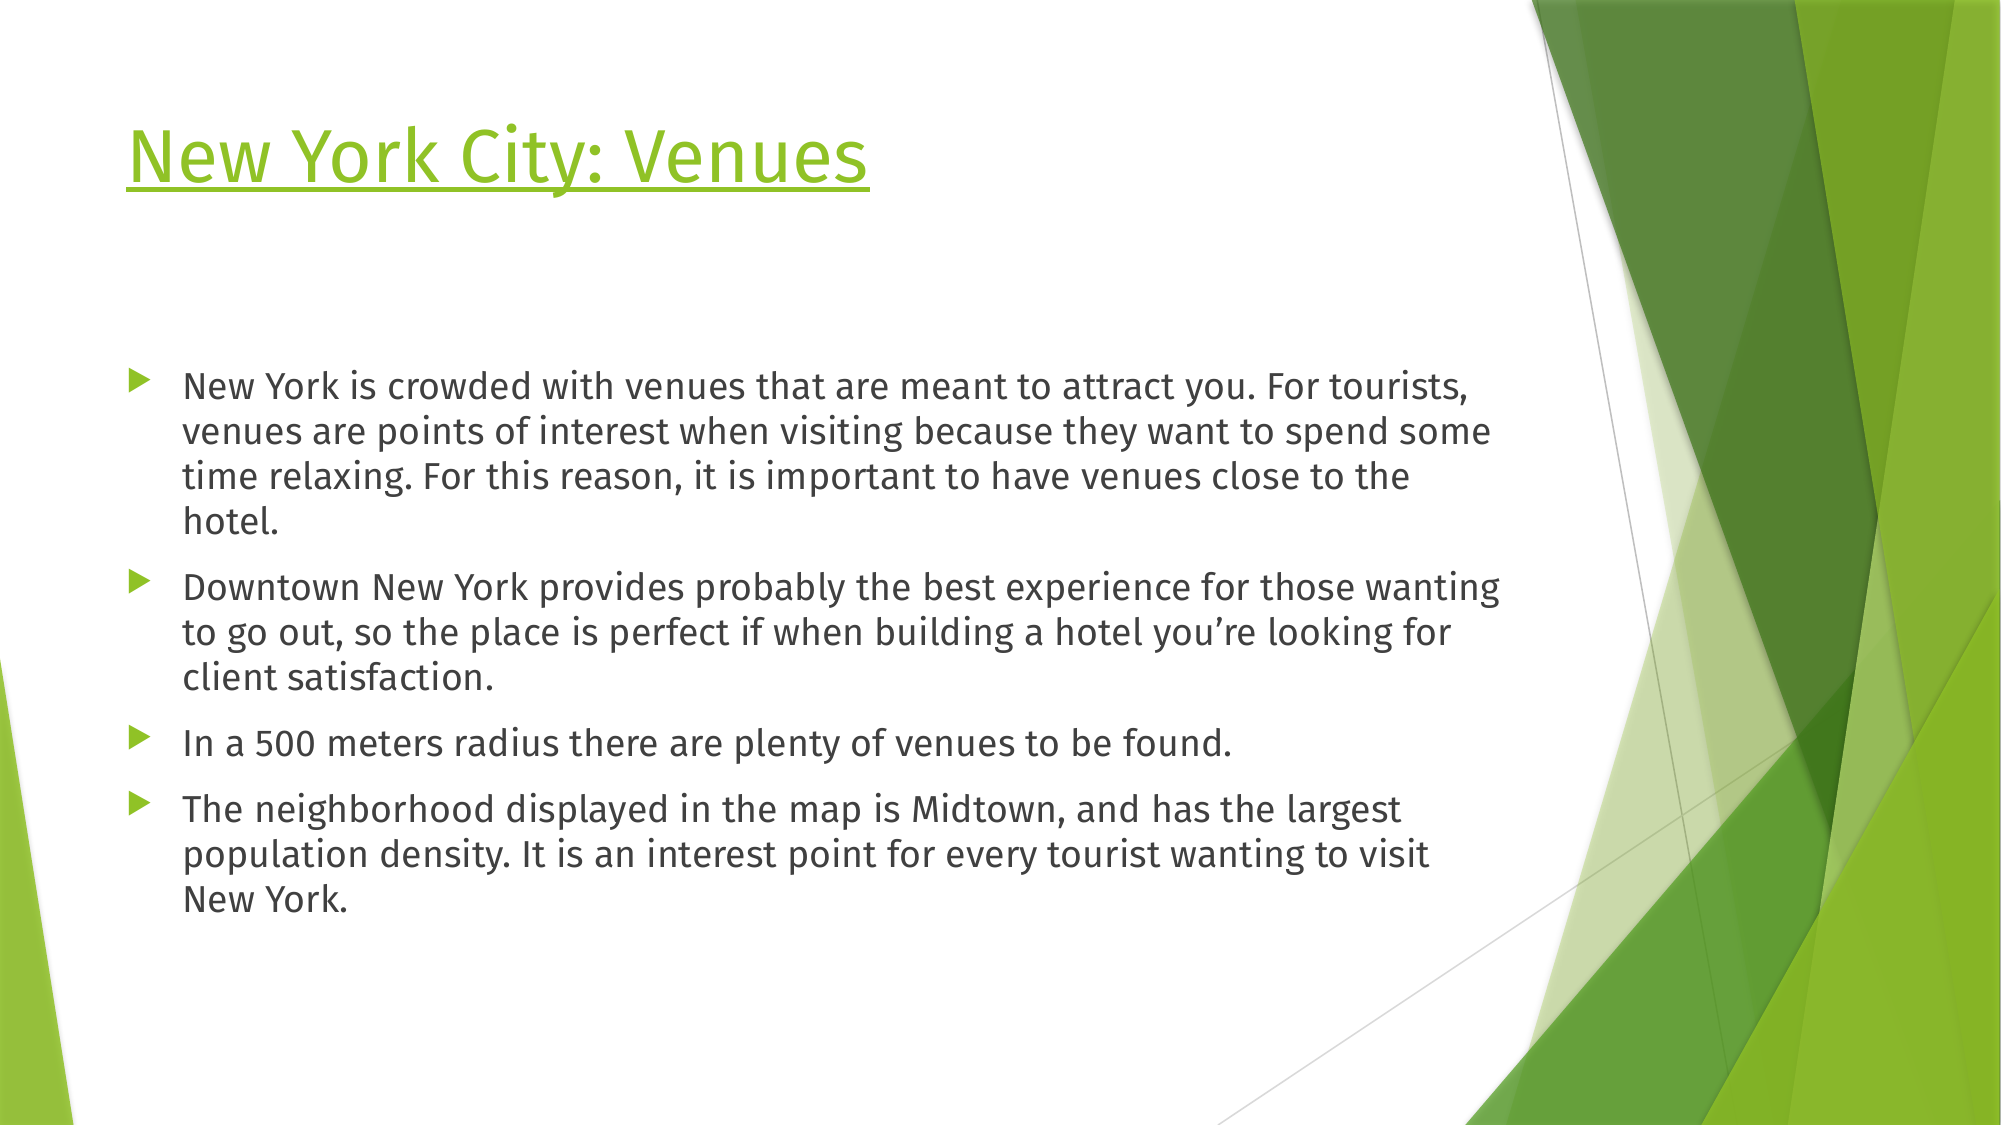

# New York City: Venues
New York is crowded with venues that are meant to attract you. For tourists, venues are points of interest when visiting because they want to spend some time relaxing. For this reason, it is important to have venues close to the hotel.
Downtown New York provides probably the best experience for those wanting to go out, so the place is perfect if when building a hotel you’re looking for client satisfaction.
In a 500 meters radius there are plenty of venues to be found.
The neighborhood displayed in the map is Midtown, and has the largest population density. It is an interest point for every tourist wanting to visit New York.